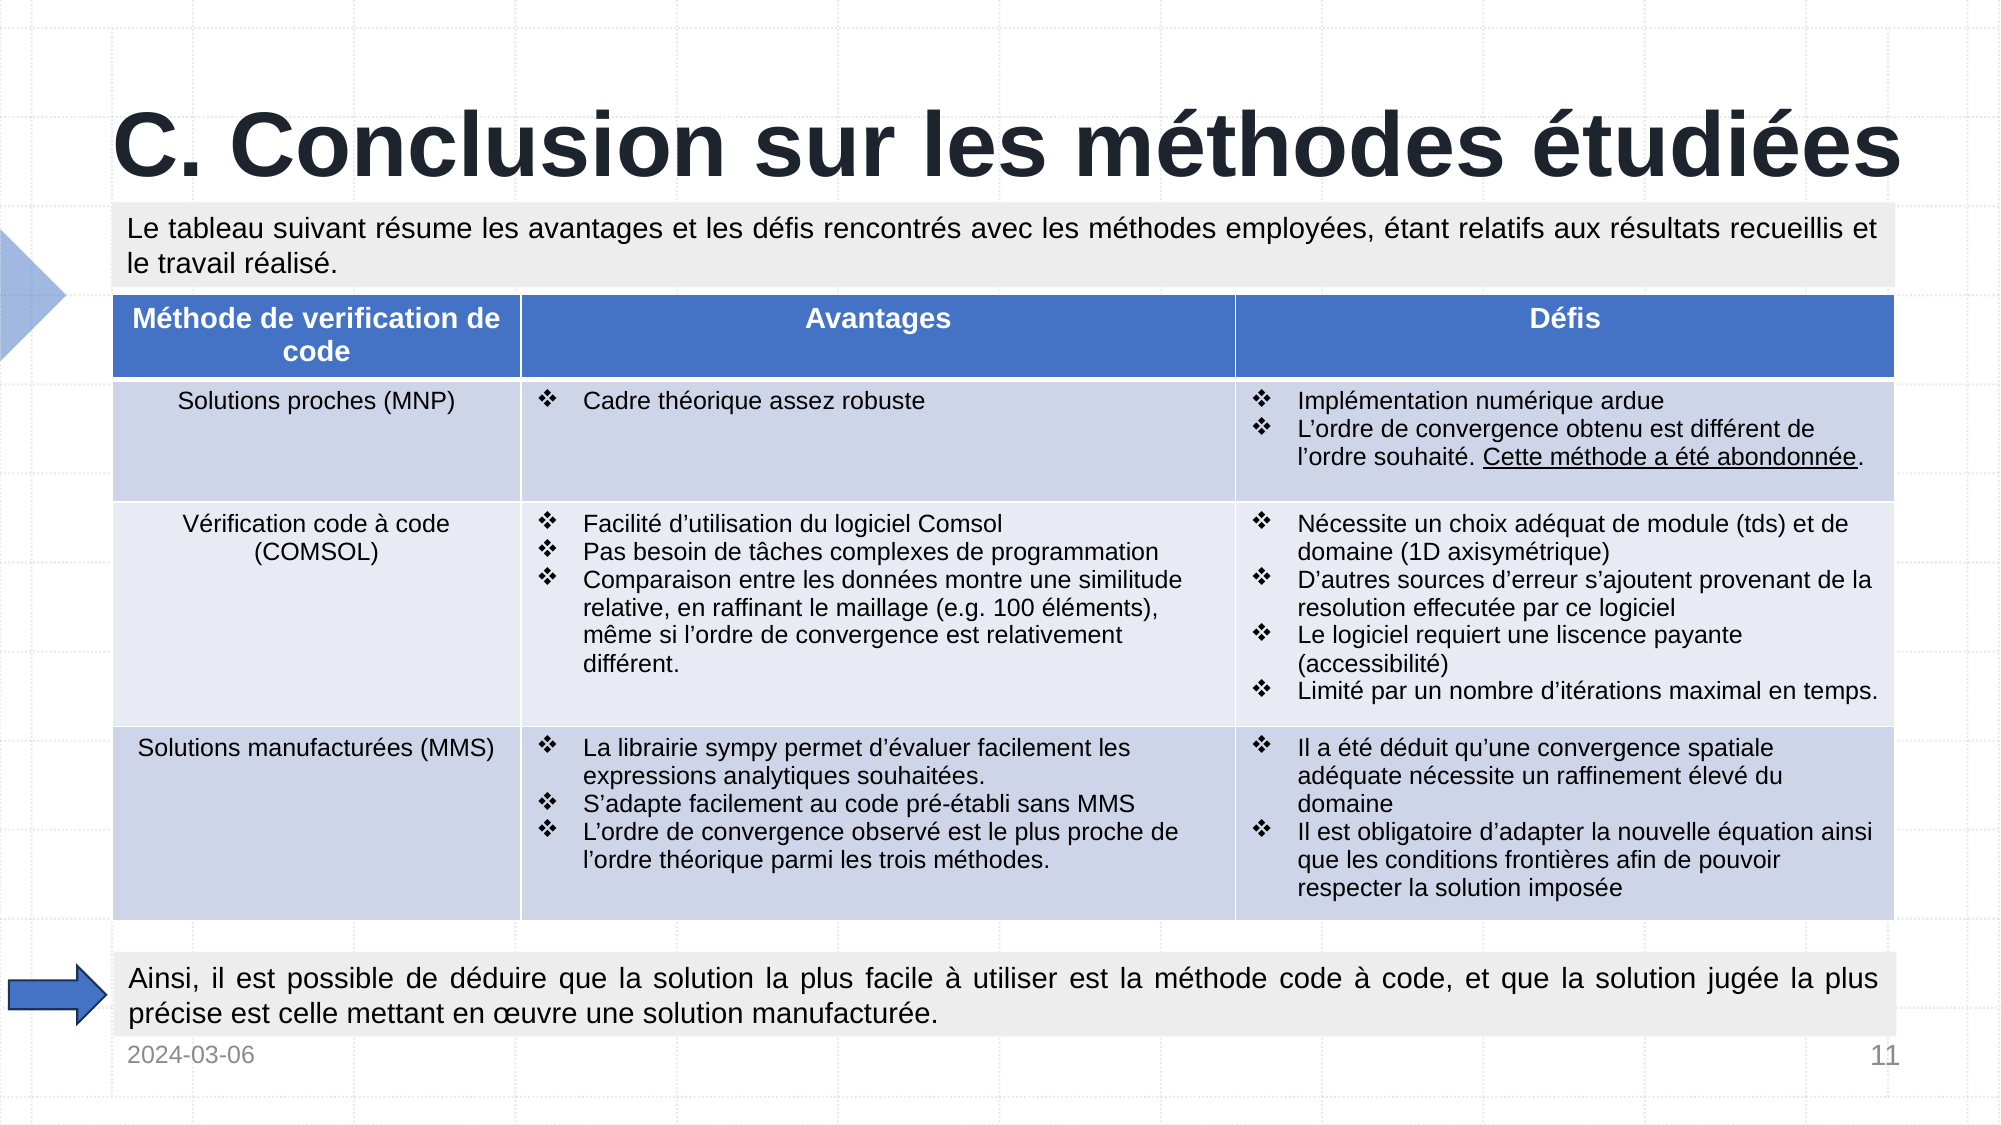

# C. Conclusion sur les méthodes étudiées
Le tableau suivant résume les avantages et les défis rencontrés avec les méthodes employées, étant relatifs aux résultats recueillis et le travail réalisé.
| Méthode de verification de code | Avantages | Défis |
| --- | --- | --- |
| Solutions proches (MNP) | Cadre théorique assez robuste | Implémentation numérique ardue L’ordre de convergence obtenu est différent de l’ordre souhaité. Cette méthode a été abondonnée. |
| Vérification code à code (COMSOL) | Facilité d’utilisation du logiciel Comsol Pas besoin de tâches complexes de programmation Comparaison entre les données montre une similitude relative, en raffinant le maillage (e.g. 100 éléments), même si l’ordre de convergence est relativement différent. | Nécessite un choix adéquat de module (tds) et de domaine (1D axisymétrique) D’autres sources d’erreur s’ajoutent provenant de la resolution effecutée par ce logiciel Le logiciel requiert une liscence payante (accessibilité) Limité par un nombre d’itérations maximal en temps. |
| Solutions manufacturées (MMS) | La librairie sympy permet d’évaluer facilement les expressions analytiques souhaitées. S’adapte facilement au code pré-établi sans MMS L’ordre de convergence observé est le plus proche de l’ordre théorique parmi les trois méthodes. | Il a été déduit qu’une convergence spatiale adéquate nécessite un raffinement élevé du domaine Il est obligatoire d’adapter la nouvelle équation ainsi que les conditions frontières afin de pouvoir respecter la solution imposée |
Ainsi, il est possible de déduire que la solution la plus facile à utiliser est la méthode code à code, et que la solution jugée la plus précise est celle mettant en œuvre une solution manufacturée.

2024-03-06
11